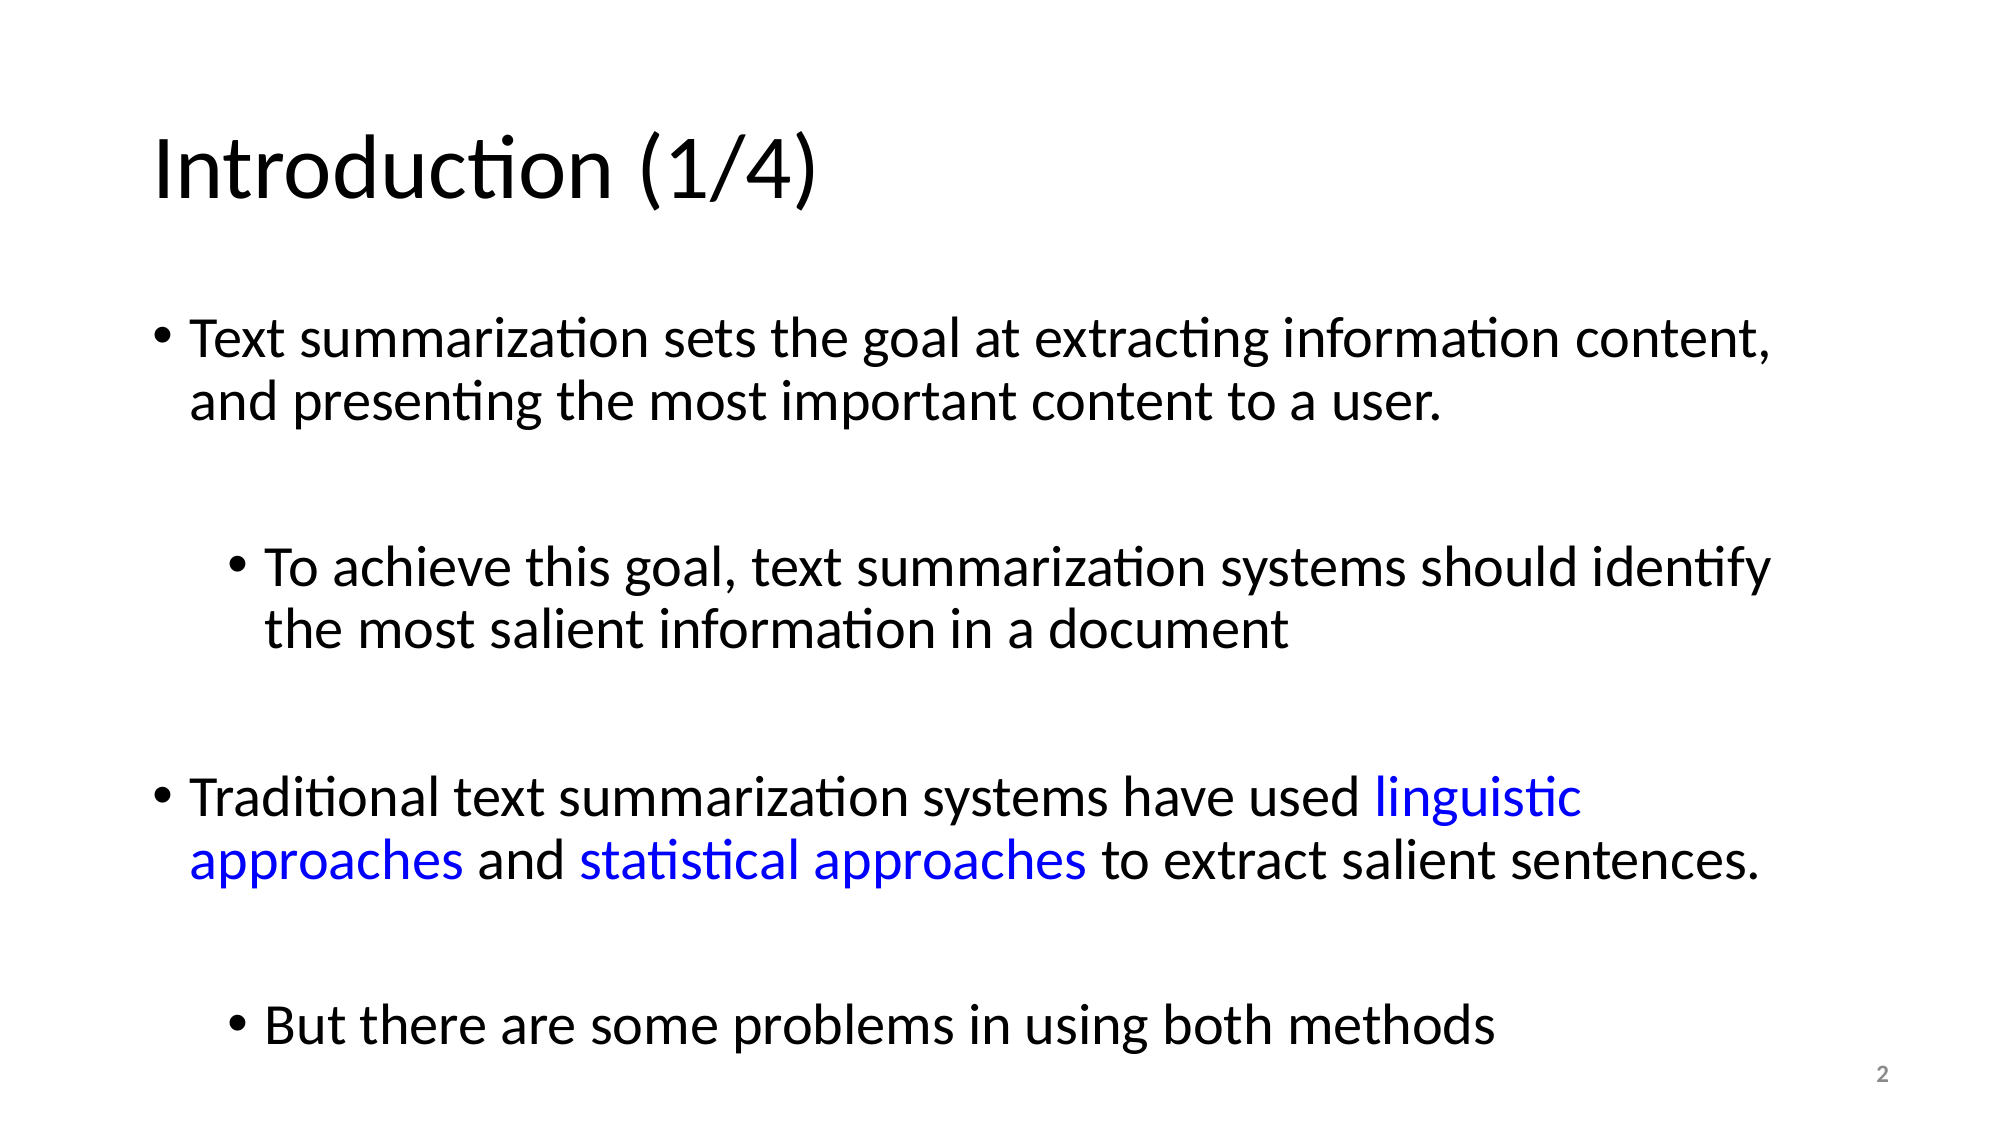

# Introduction (1/4)
Text summarization sets the goal at extracting information content, and presenting the most important content to a user.

To achieve this goal, text summarization systems should identify the most salient information in a document

Traditional text summarization systems have used linguistic approaches and statistical approaches to extract salient sentences.

But there are some problems in using both methods

2